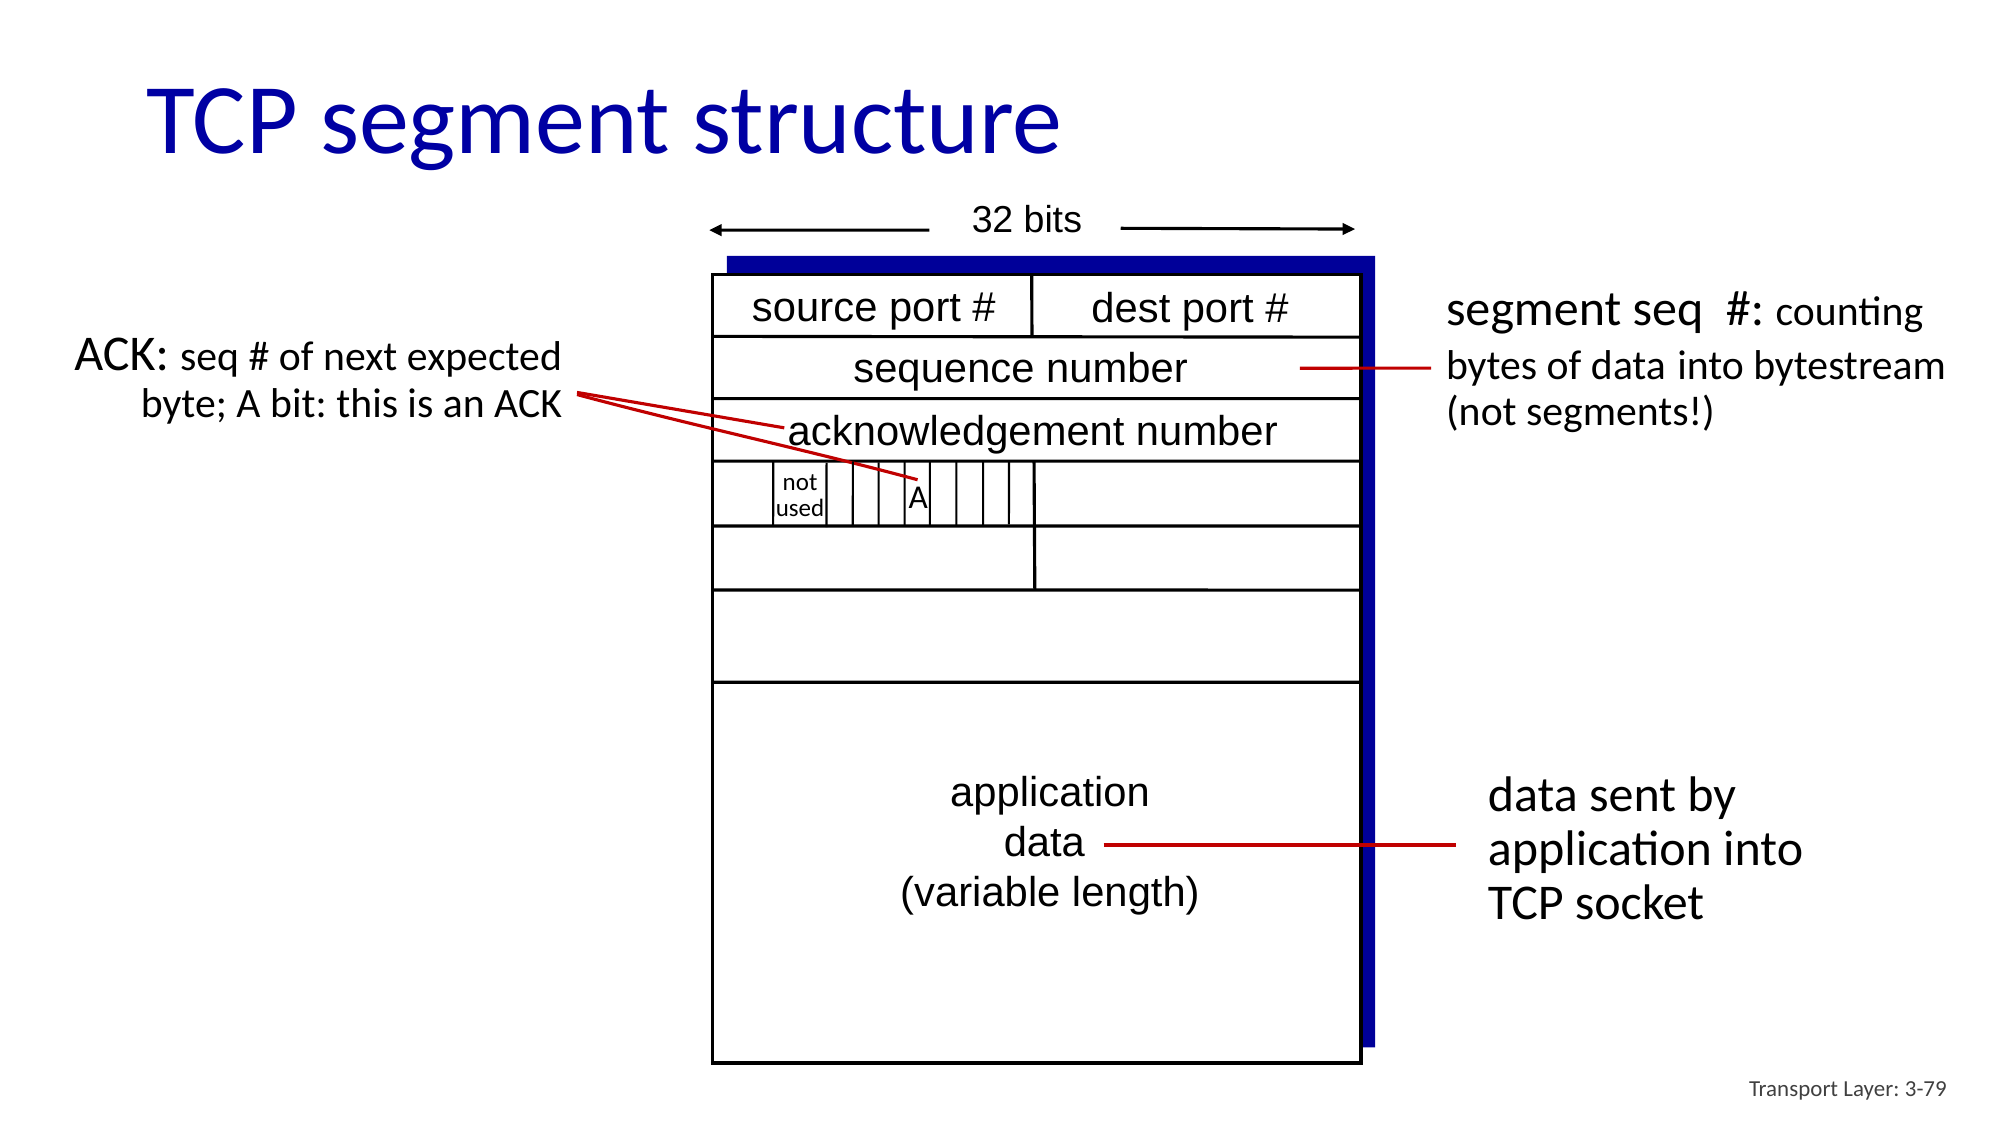

# TCP segment structure
32 bits

source port #
dest port #
segment seq  #: counting bytes of data into bytestream (not segments!)
sequence number

ACK: seq # of next expected byte; A bit: this is an ACK

acknowledgement number
A

not
used

application
data
(variable length)
data sent by application into TCP socket
Transport Layer: 3-79